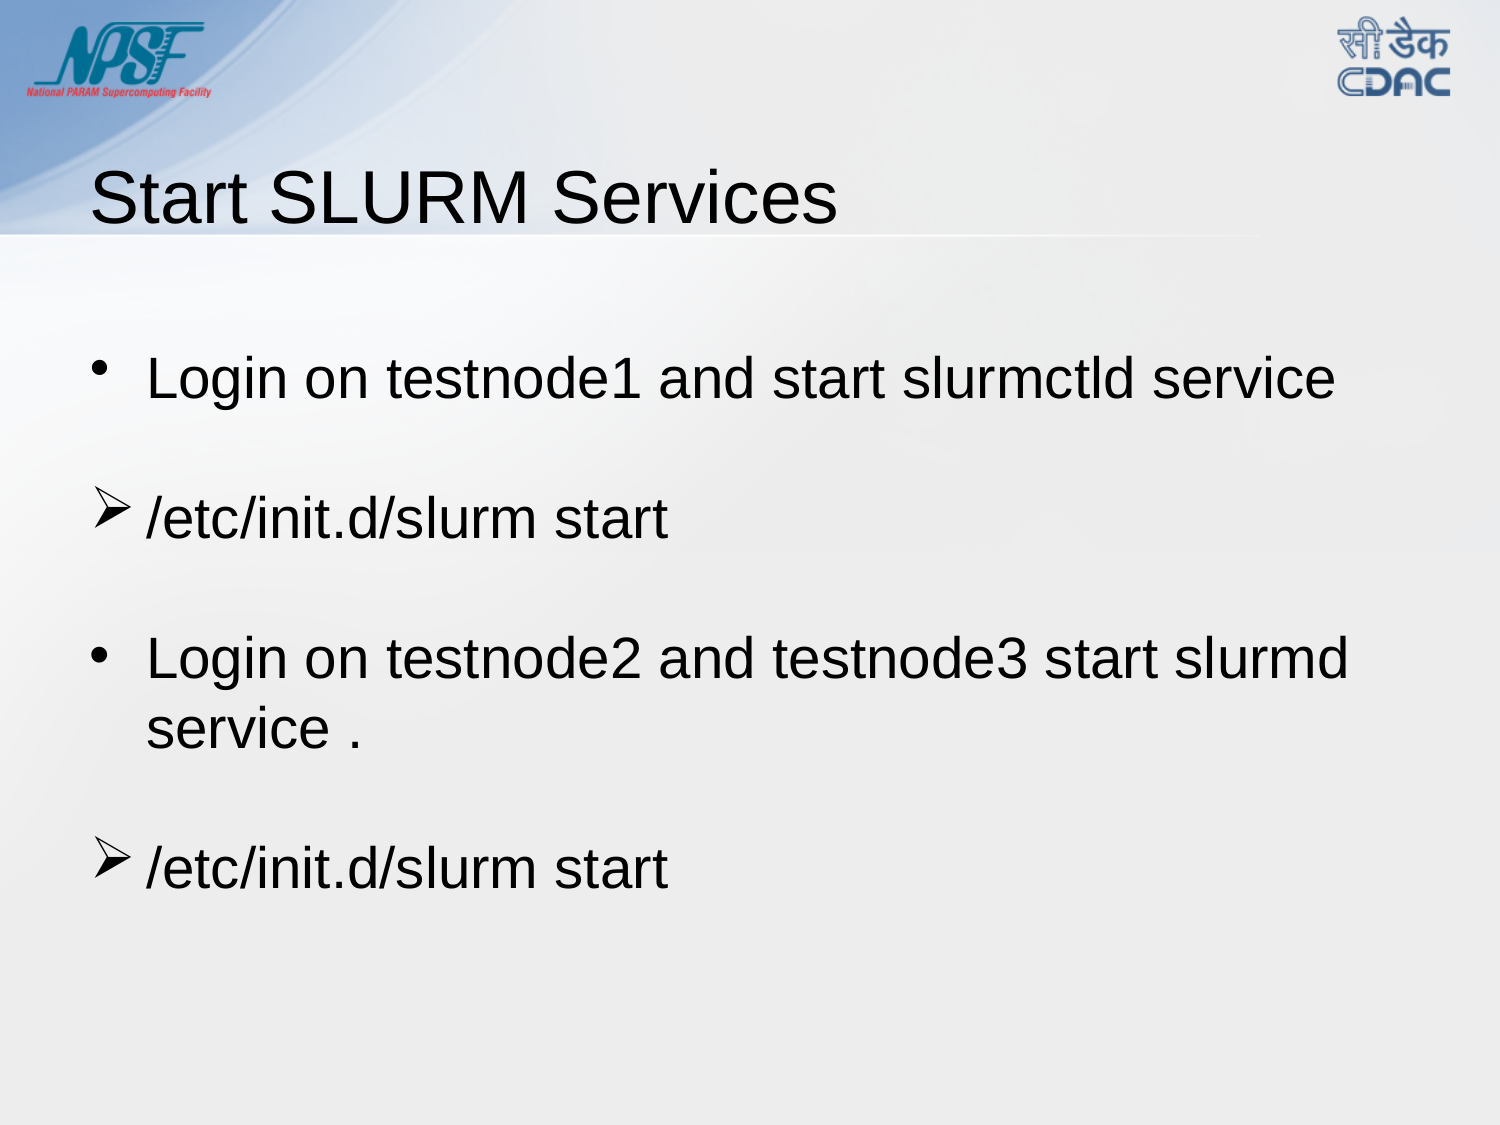

# Start SLURM Services

Login on testnode1 and start slurmctld service

/etc/init.d/slurm start

Login on testnode2 and testnode3 start slurmd service .

/etc/init.d/slurm start